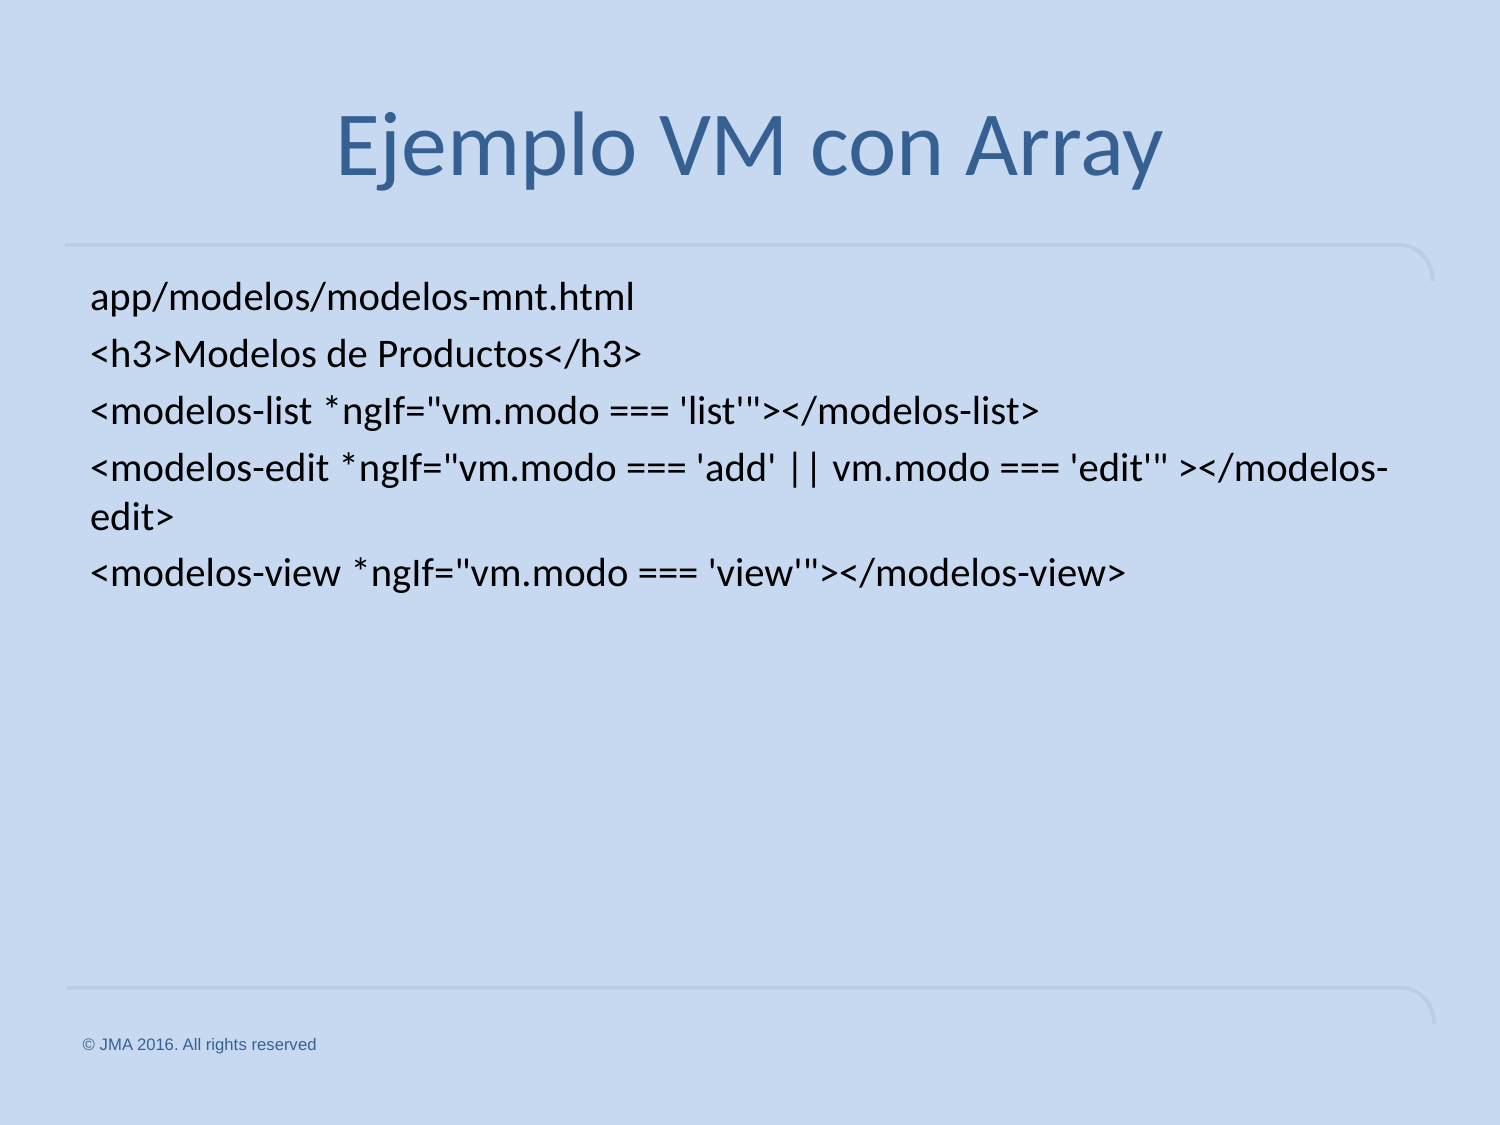

# Ejemplo VM con Array
app/modelos/modelos-mnt.html
<h3>Modelos de Productos</h3>
<modelos-list *ngIf="vm.modo === 'list'"></modelos-list>
<modelos-edit *ngIf="vm.modo === 'add' || vm.modo === 'edit'" ></modelos-edit>
<modelos-view *ngIf="vm.modo === 'view'"></modelos-view>